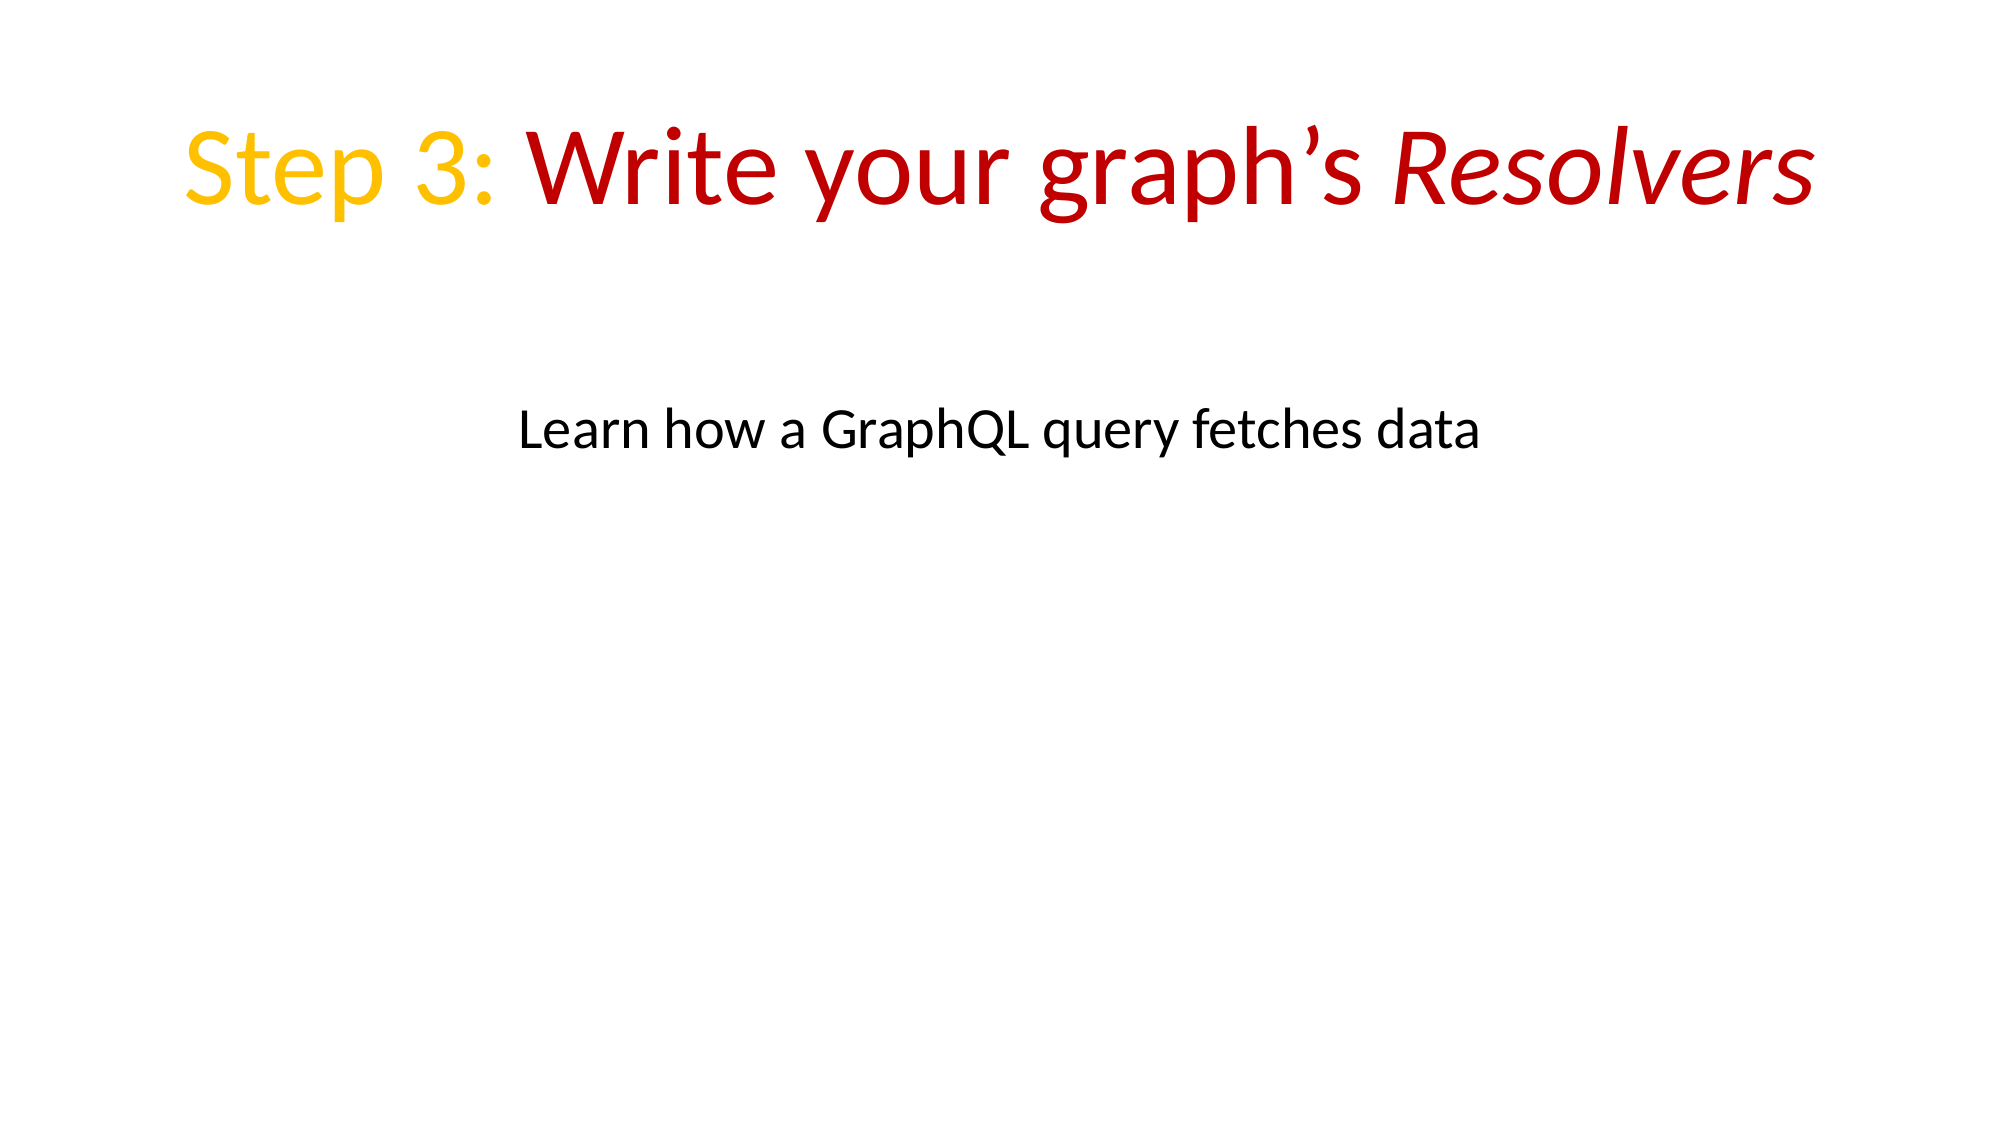

# Step 3: Write your graph’s Resolvers

Learn how a GraphQL query fetches data